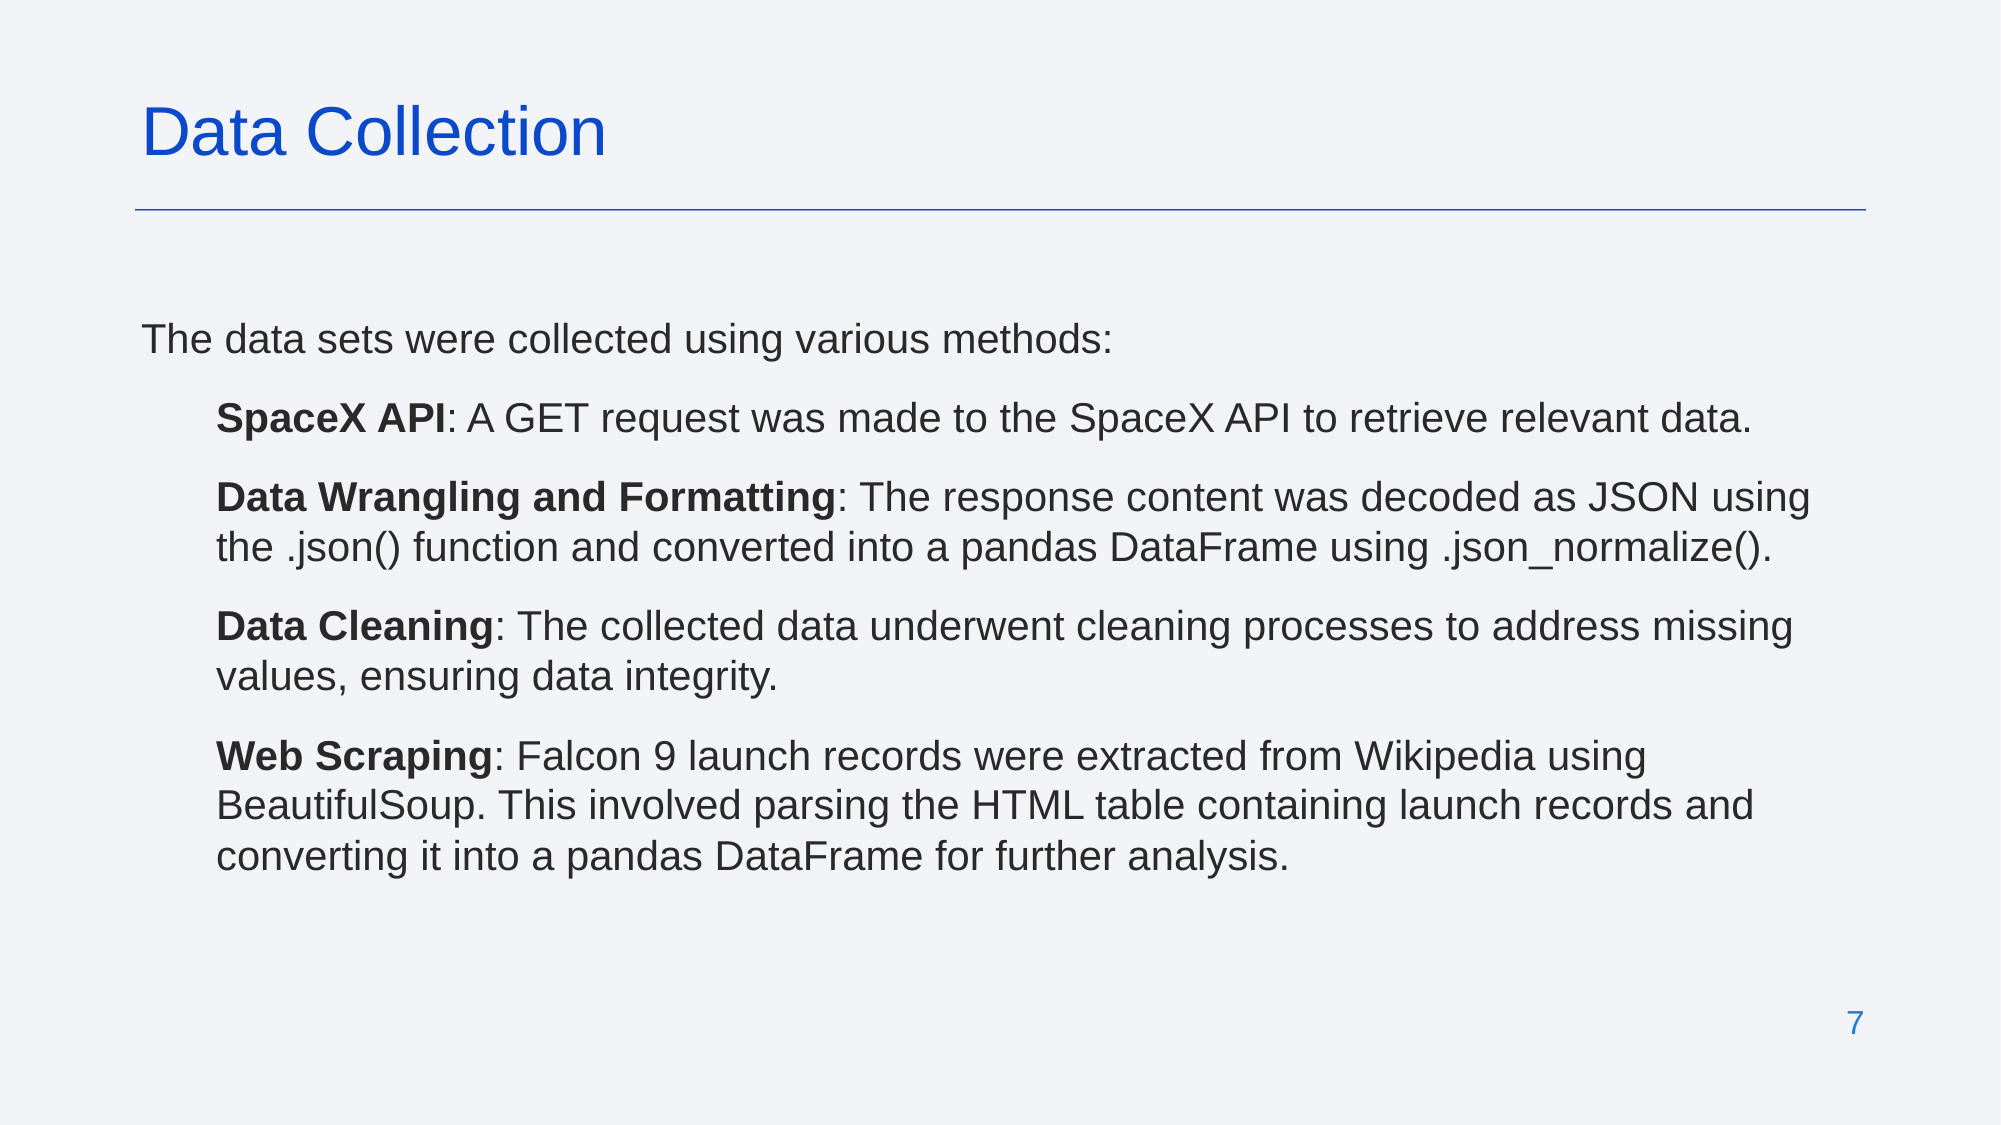

Data Collection
The data sets were collected using various methods:
SpaceX API: A GET request was made to the SpaceX API to retrieve relevant data.
Data Wrangling and Formatting: The response content was decoded as JSON using the .json() function and converted into a pandas DataFrame using .json_normalize().
Data Cleaning: The collected data underwent cleaning processes to address missing values, ensuring data integrity.
Web Scraping: Falcon 9 launch records were extracted from Wikipedia using BeautifulSoup. This involved parsing the HTML table containing launch records and converting it into a pandas DataFrame for further analysis.
7